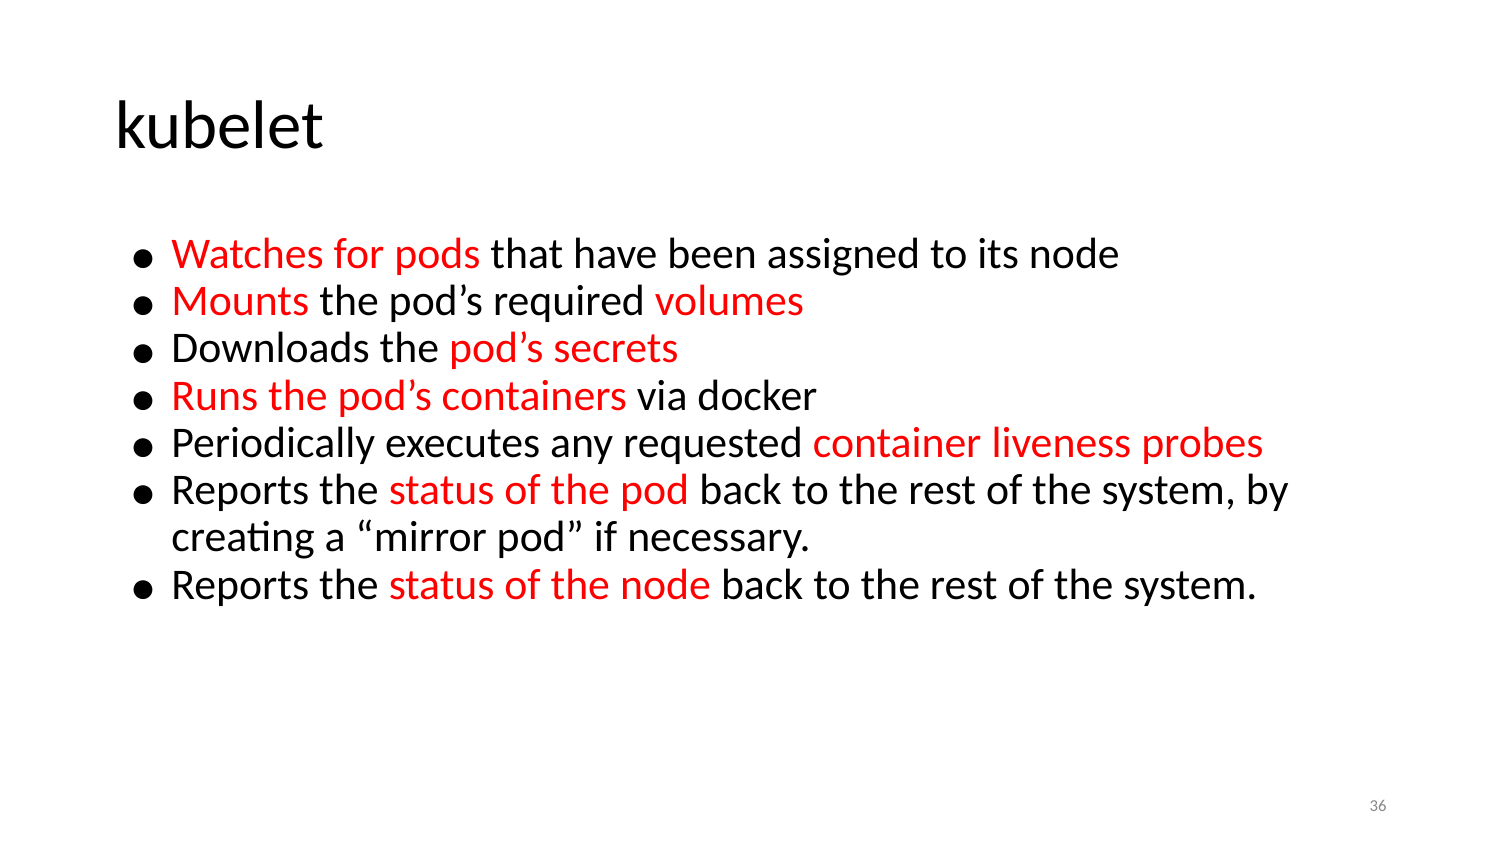

# kubelet
Watches for pods that have been assigned to its node
Mounts the pod’s required volumes
Downloads the pod’s secrets
Runs the pod’s containers via docker
Periodically executes any requested container liveness probes
Reports the status of the pod back to the rest of the system, by creating a “mirror pod” if necessary.
Reports the status of the node back to the rest of the system.
36